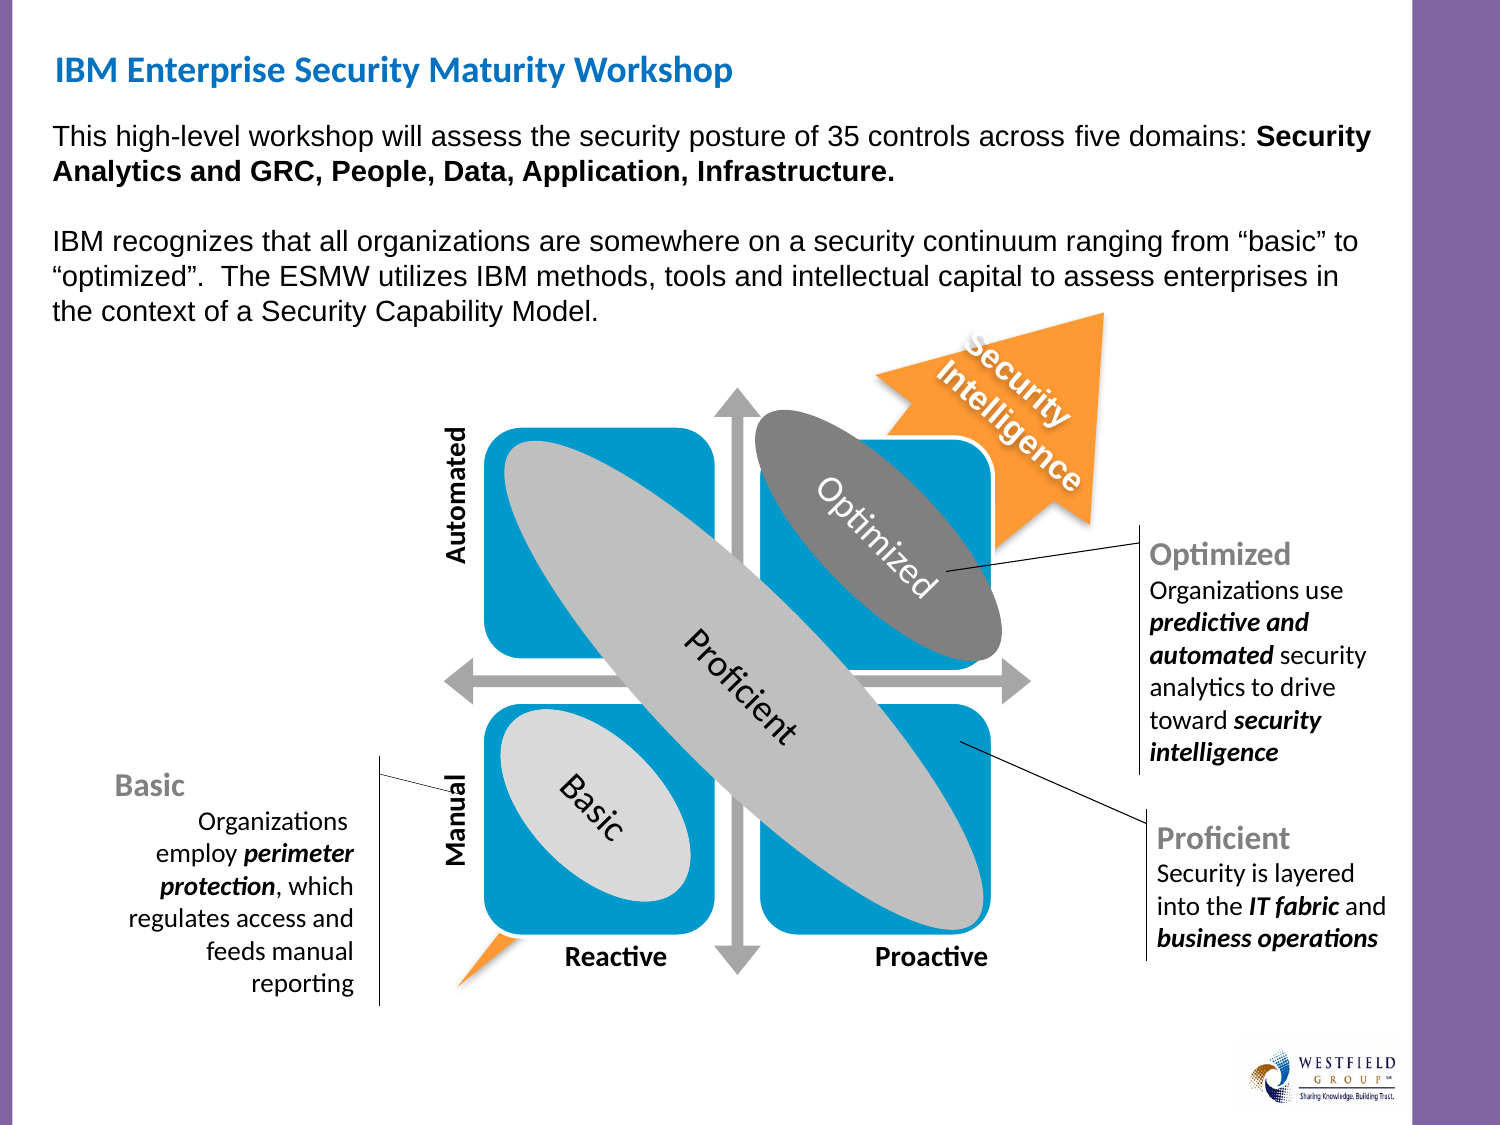

IBM Enterprise Security Maturity Workshop
This high-level workshop will assess the security posture of 35 controls across five domains: Security Analytics and GRC, People, Data, Application, Infrastructure.

IBM recognizes that all organizations are somewhere on a security continuum ranging from “basic” to “optimized”.  The ESMW utilizes IBM methods, tools and intellectual capital to assess enterprises in the context of a Security Capability Model.

Security
Intelligence

Automated
Optimized
Optimized
Organizations use predictive and automated security analytics to drive toward security intelligence
Proficient
Proficient

Basic
Basic
Organizations
employ perimeter protection, which regulates access and feeds manual reporting
Manual
Proficient
Security is layered into the IT fabric and business operations
Reactive
Proactive